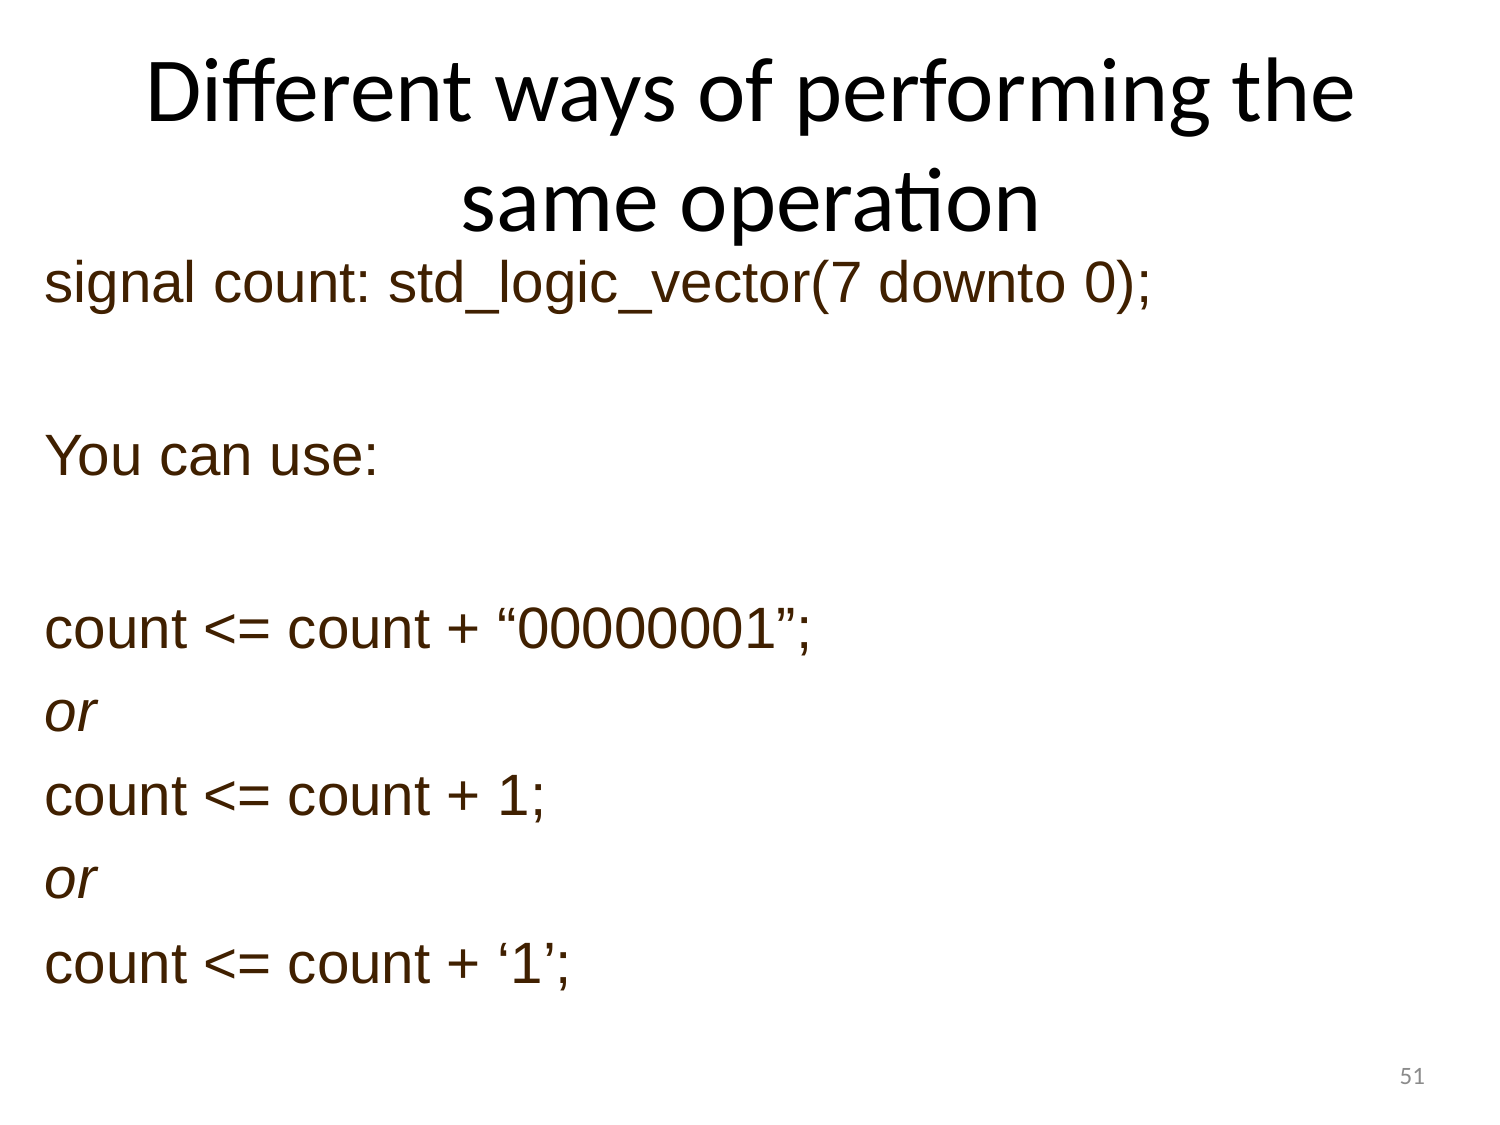

51
# Different ways of performing the same operation
signal count: std_logic_vector(7 downto 0);

You can use:

count <= count + “00000001”;
or
count <= count + 1;
or
count <= count + ‘1’;